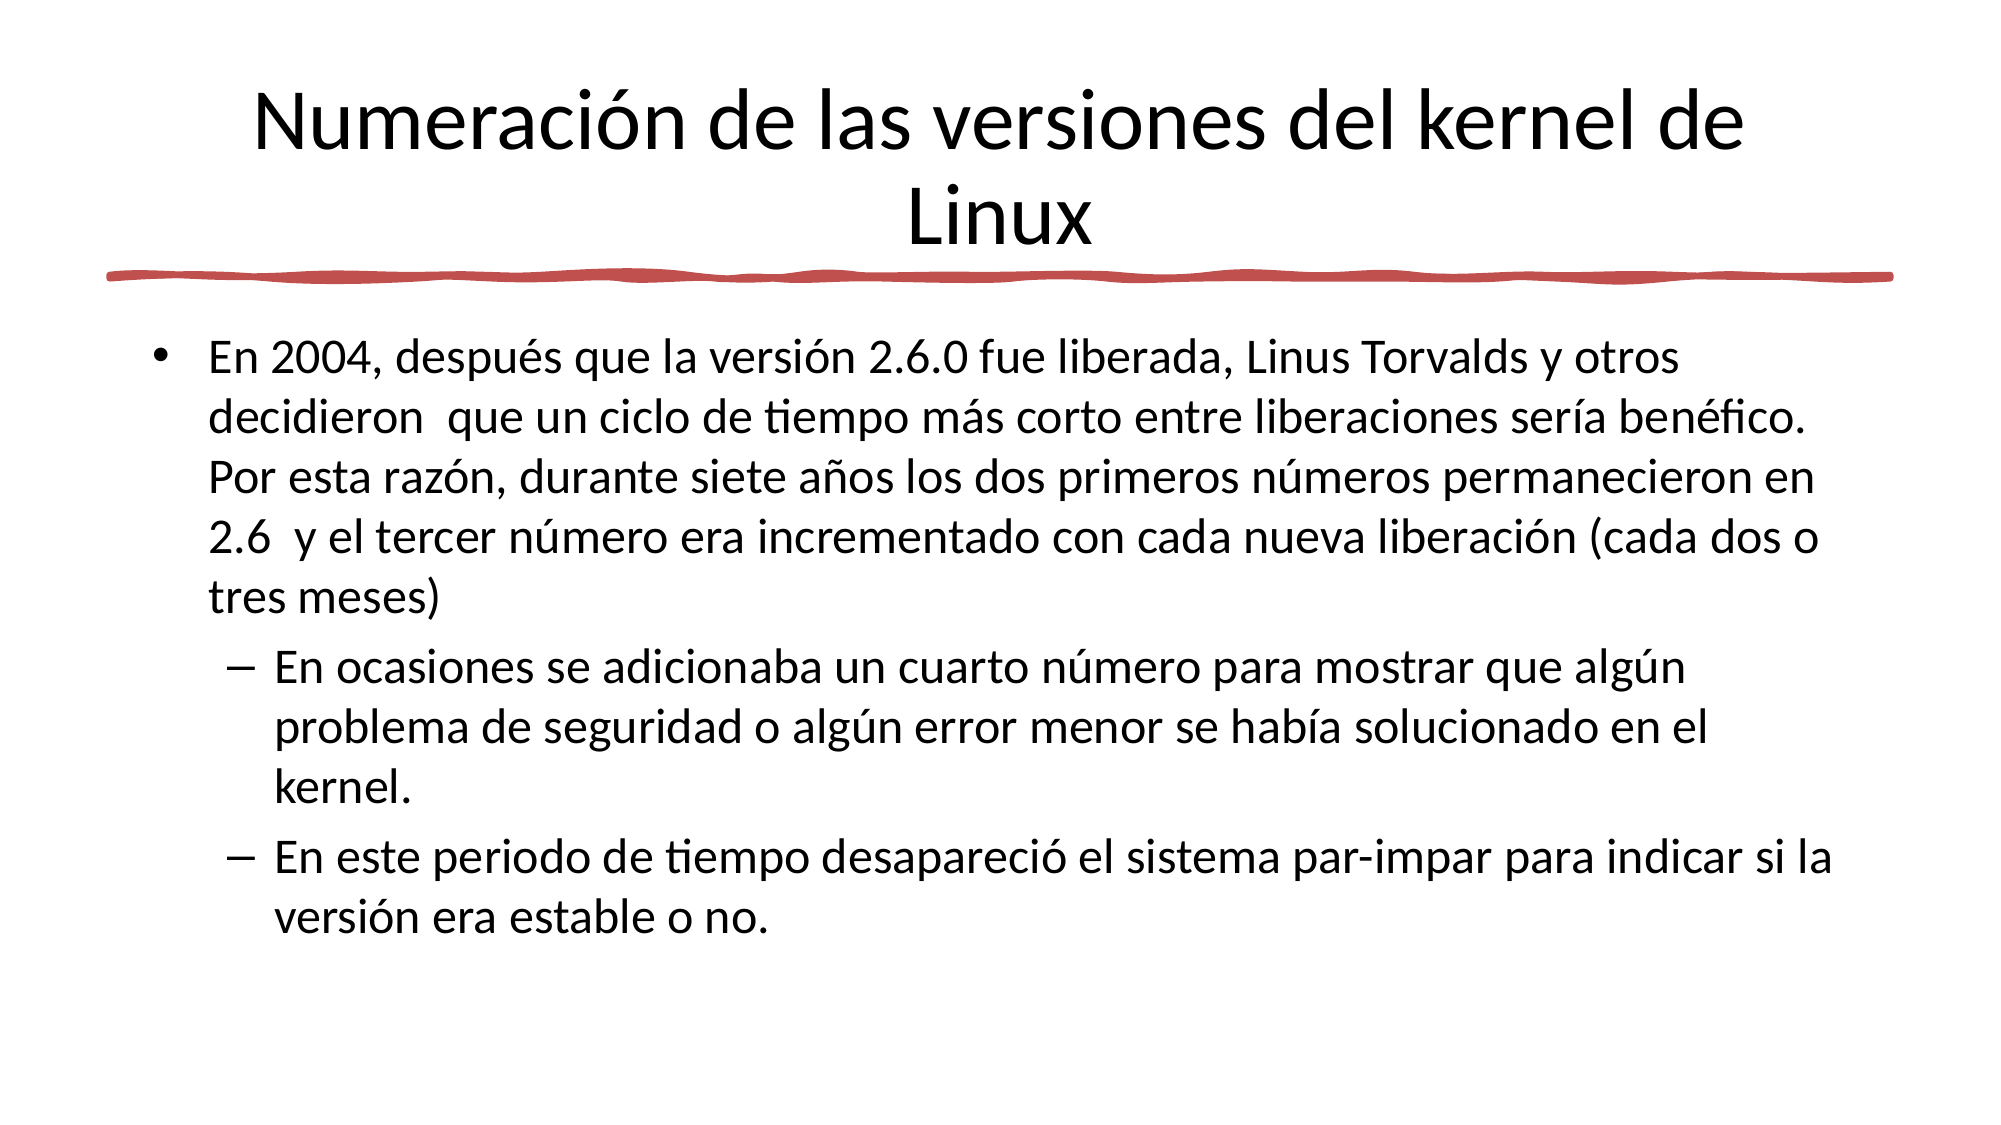

# Numeración de las versiones del kernel de Linux

En 2004, después que la versión 2.6.0 fue liberada, Linus Torvalds y otros decidieron  que un ciclo de tiempo más corto entre liberaciones sería benéfico. Por esta razón, durante siete años los dos primeros números permanecieron en 2.6  y el tercer número era incrementado con cada nueva liberación (cada dos o tres meses)
En ocasiones se adicionaba un cuarto número para mostrar que algún problema de seguridad o algún error menor se había solucionado en el kernel.
En este periodo de tiempo desapareció el sistema par-impar para indicar si la versión era estable o no.